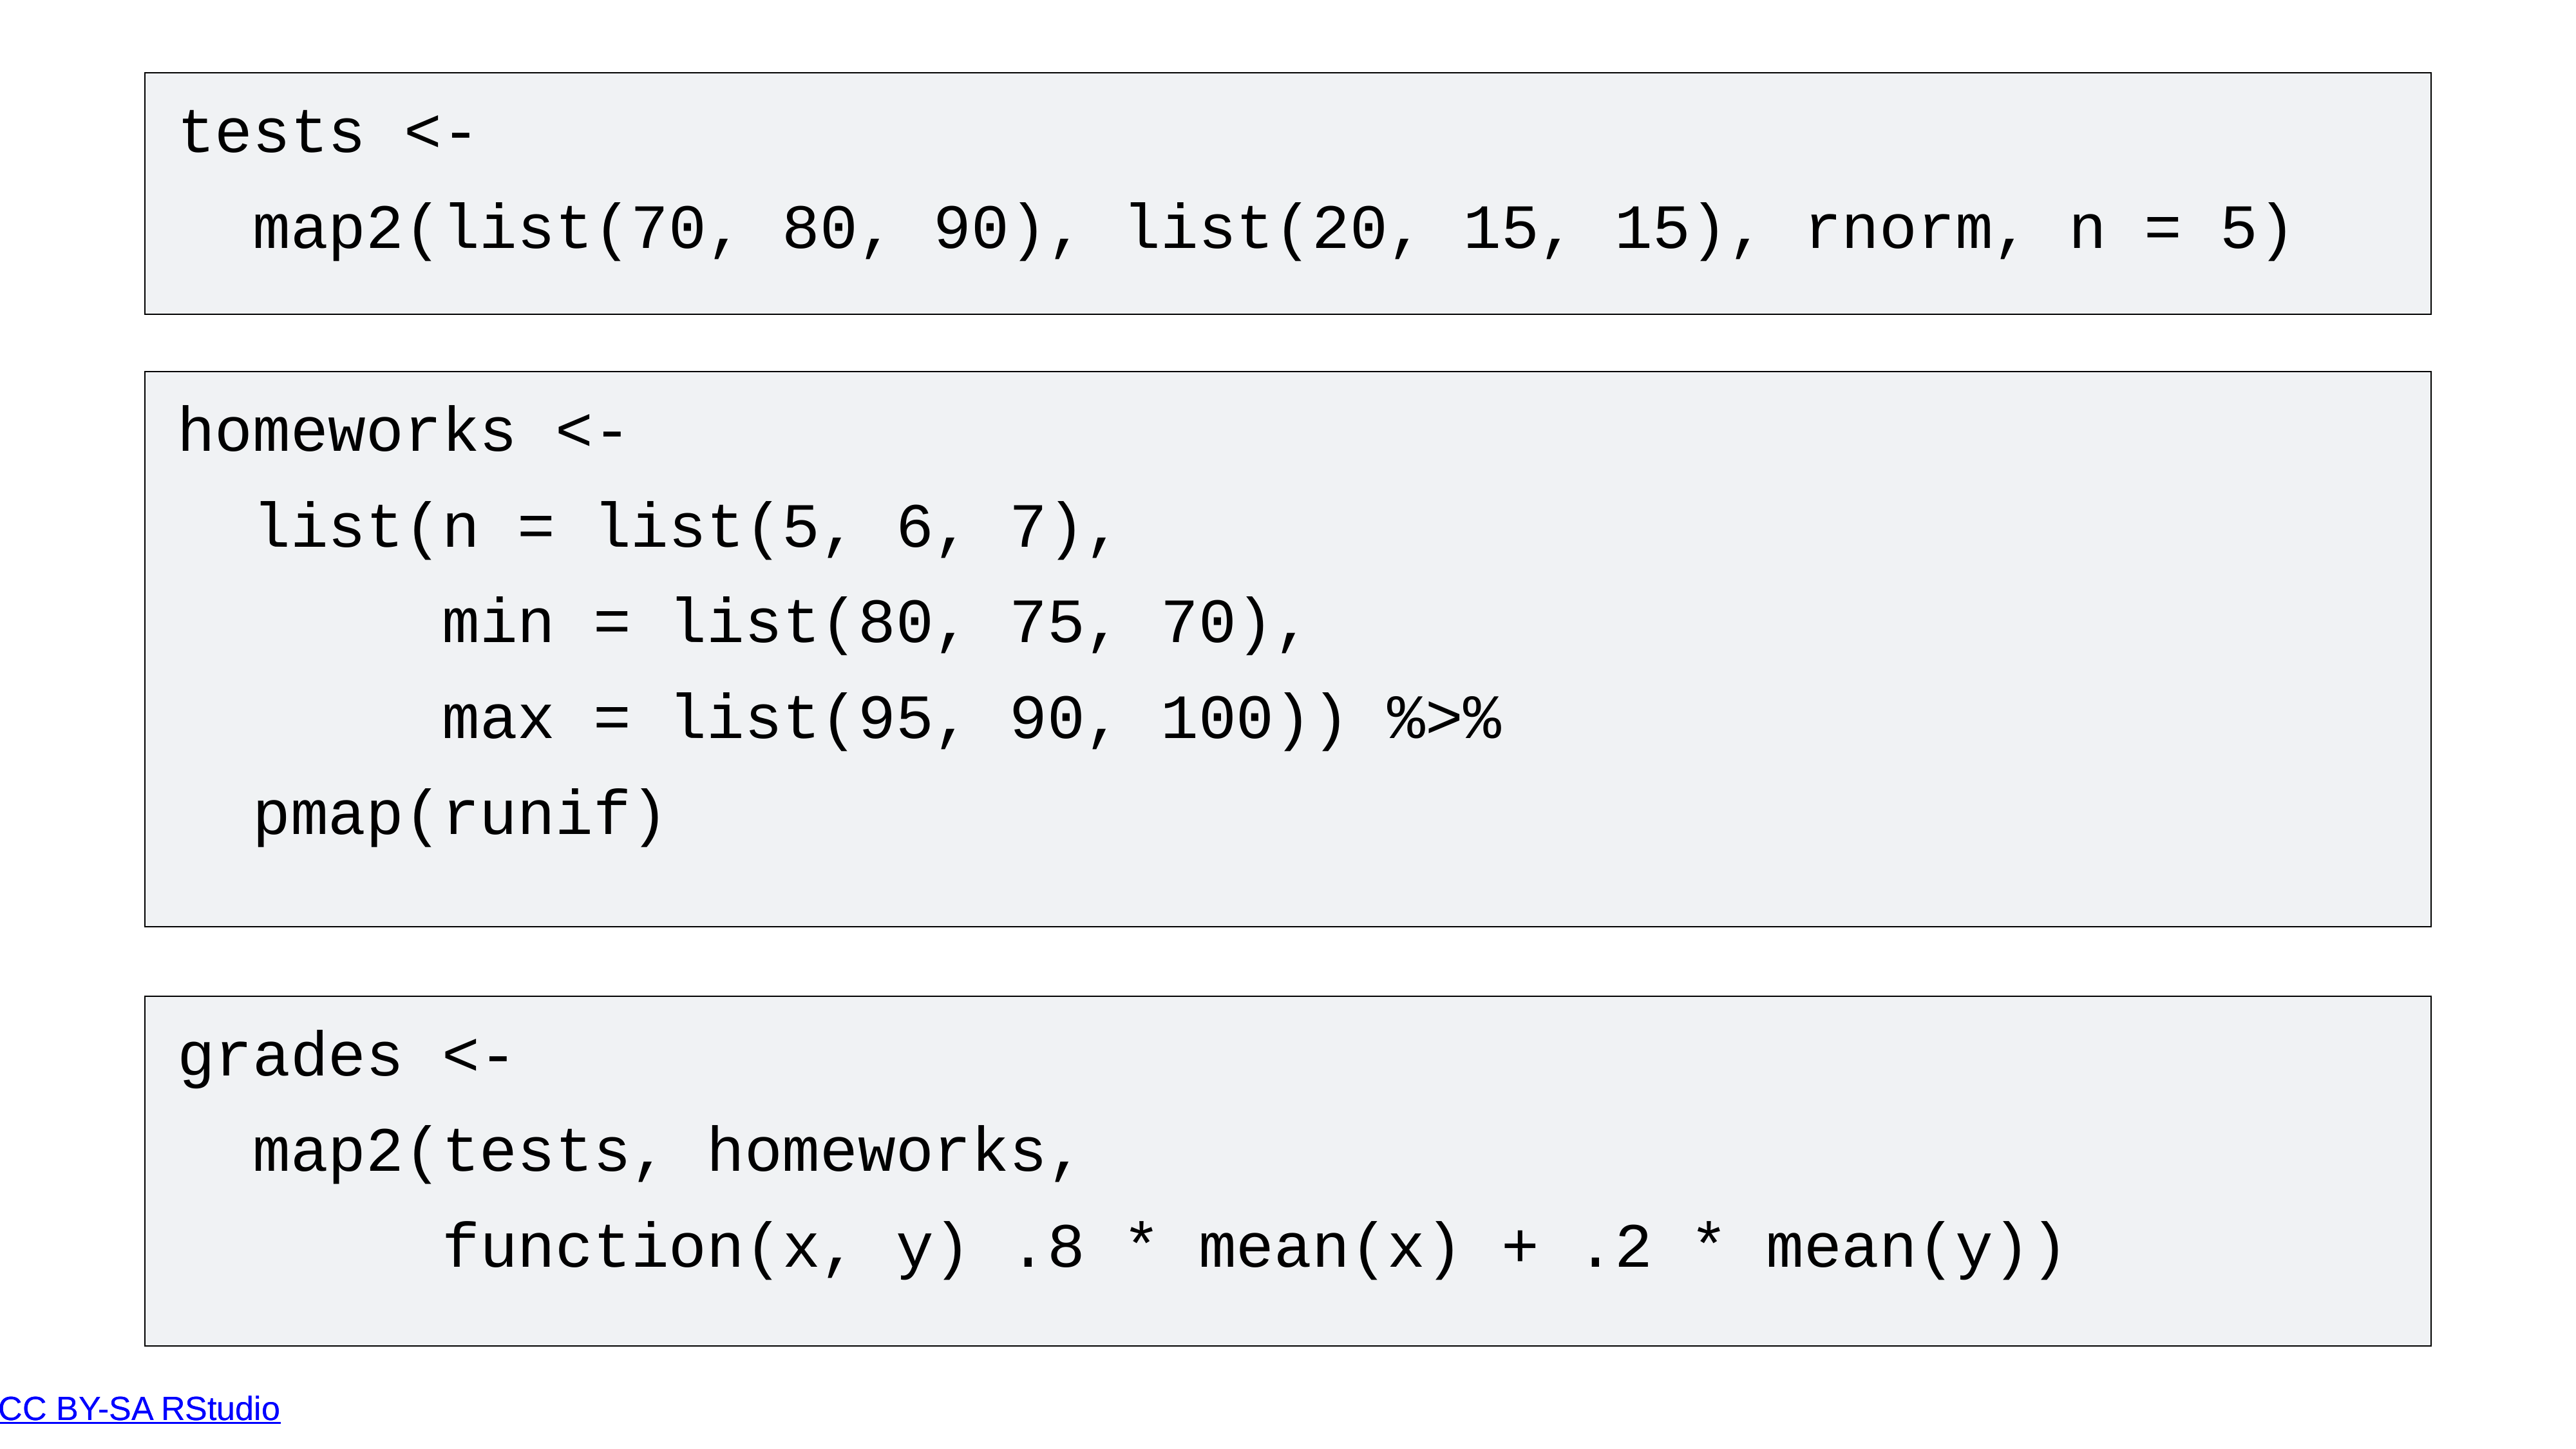

tests <-
  map2(list(70, 80, 90), list(20, 15, 15), rnorm, n = 5)

homeworks <-
  list(n = list(5, 6, 7),
       min = list(80, 75, 70),
       max = list(95, 90, 100)) %>%
  pmap(runif)

grades <-
  map2(tests, homeworks,
       function(x, y) .8 * mean(x) + .2 * mean(y))
CC BY-SA RStudio